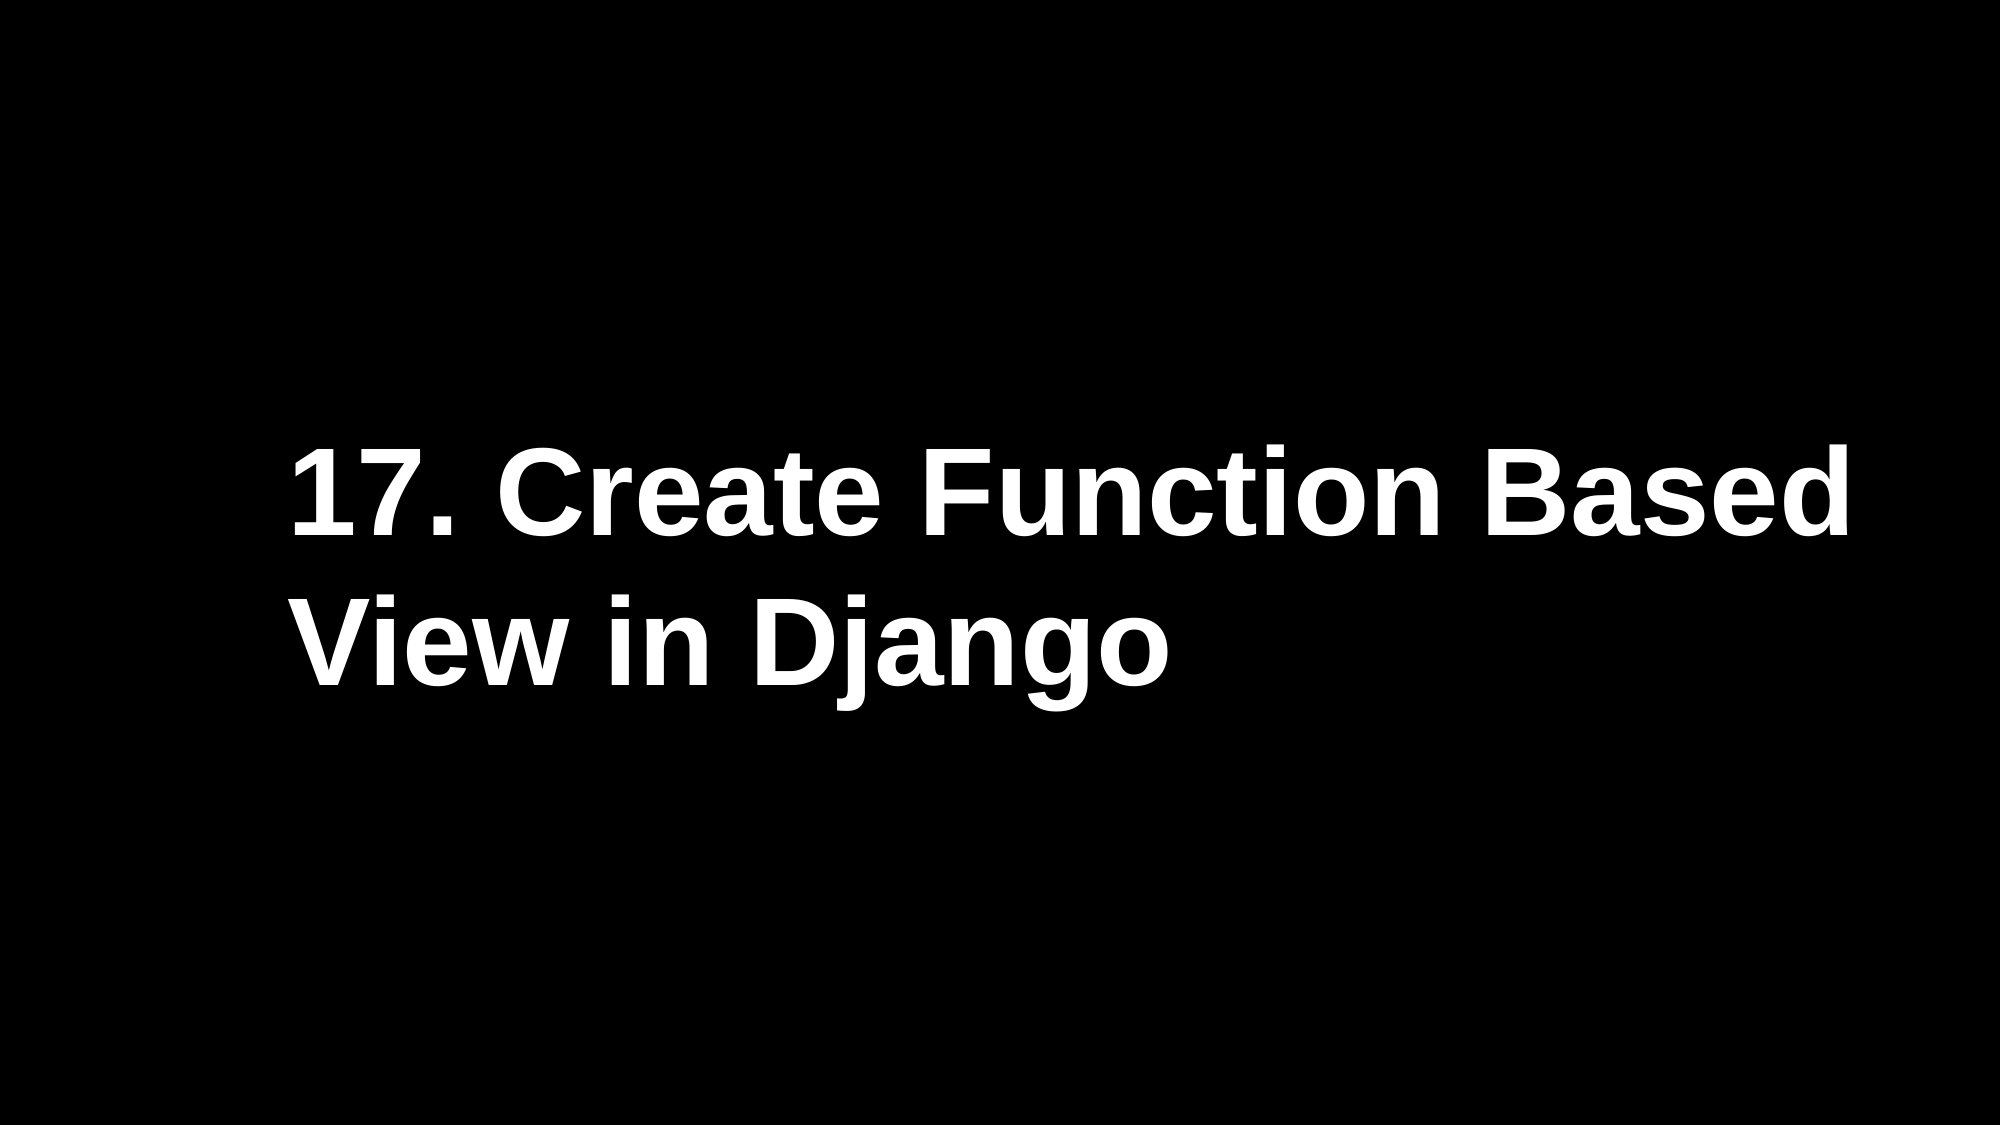

17. Create Function Based View in Django